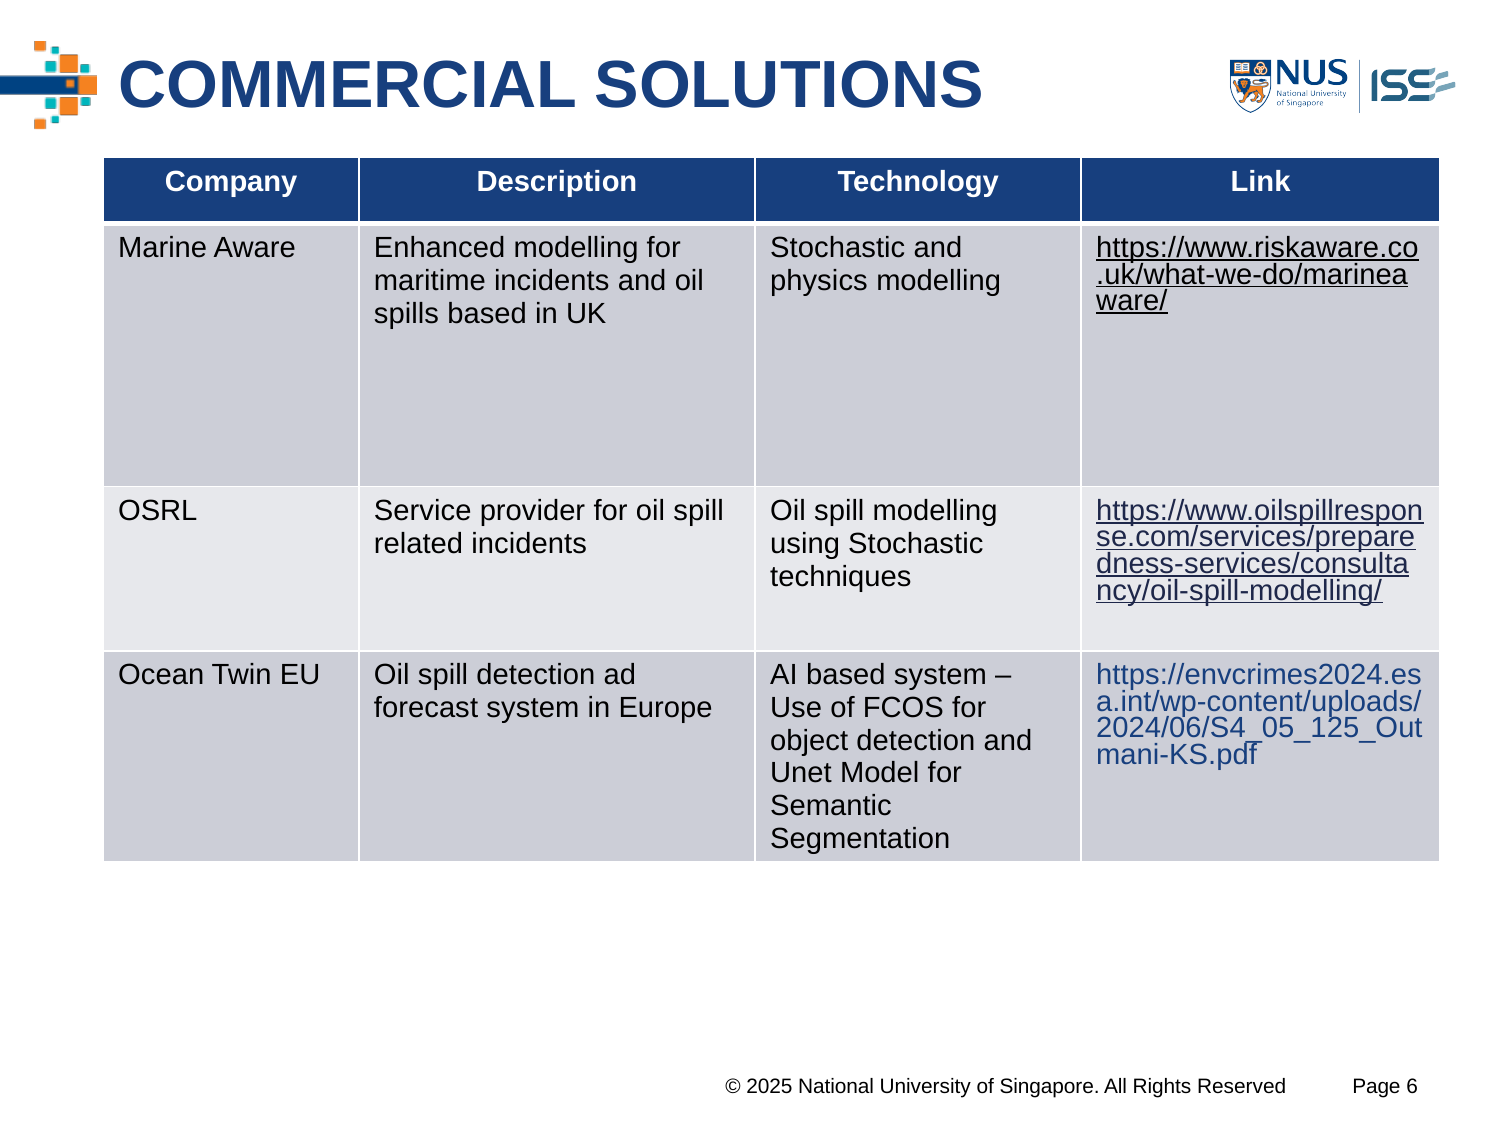

# COMMERCIAL SOLUTIONS
| Company | Description | Technology | Link |
| --- | --- | --- | --- |
| Marine Aware | Enhanced modelling for maritime incidents and oil spills based in UK | Stochastic and physics modelling | https://www.riskaware.co.uk/what-we-do/marineaware/ |
| OSRL | Service provider for oil spill related incidents | Oil spill modelling using Stochastic techniques | https://www.oilspillresponse.com/services/preparedness-services/consultancy/oil-spill-modelling/ |
| Ocean Twin EU | Oil spill detection ad forecast system in Europe | AI based system – Use of FCOS for object detection and Unet Model for Semantic Segmentation | https://envcrimes2024.esa.int/wp-content/uploads/2024/06/S4\_05\_125\_Outmani-KS.pdf |